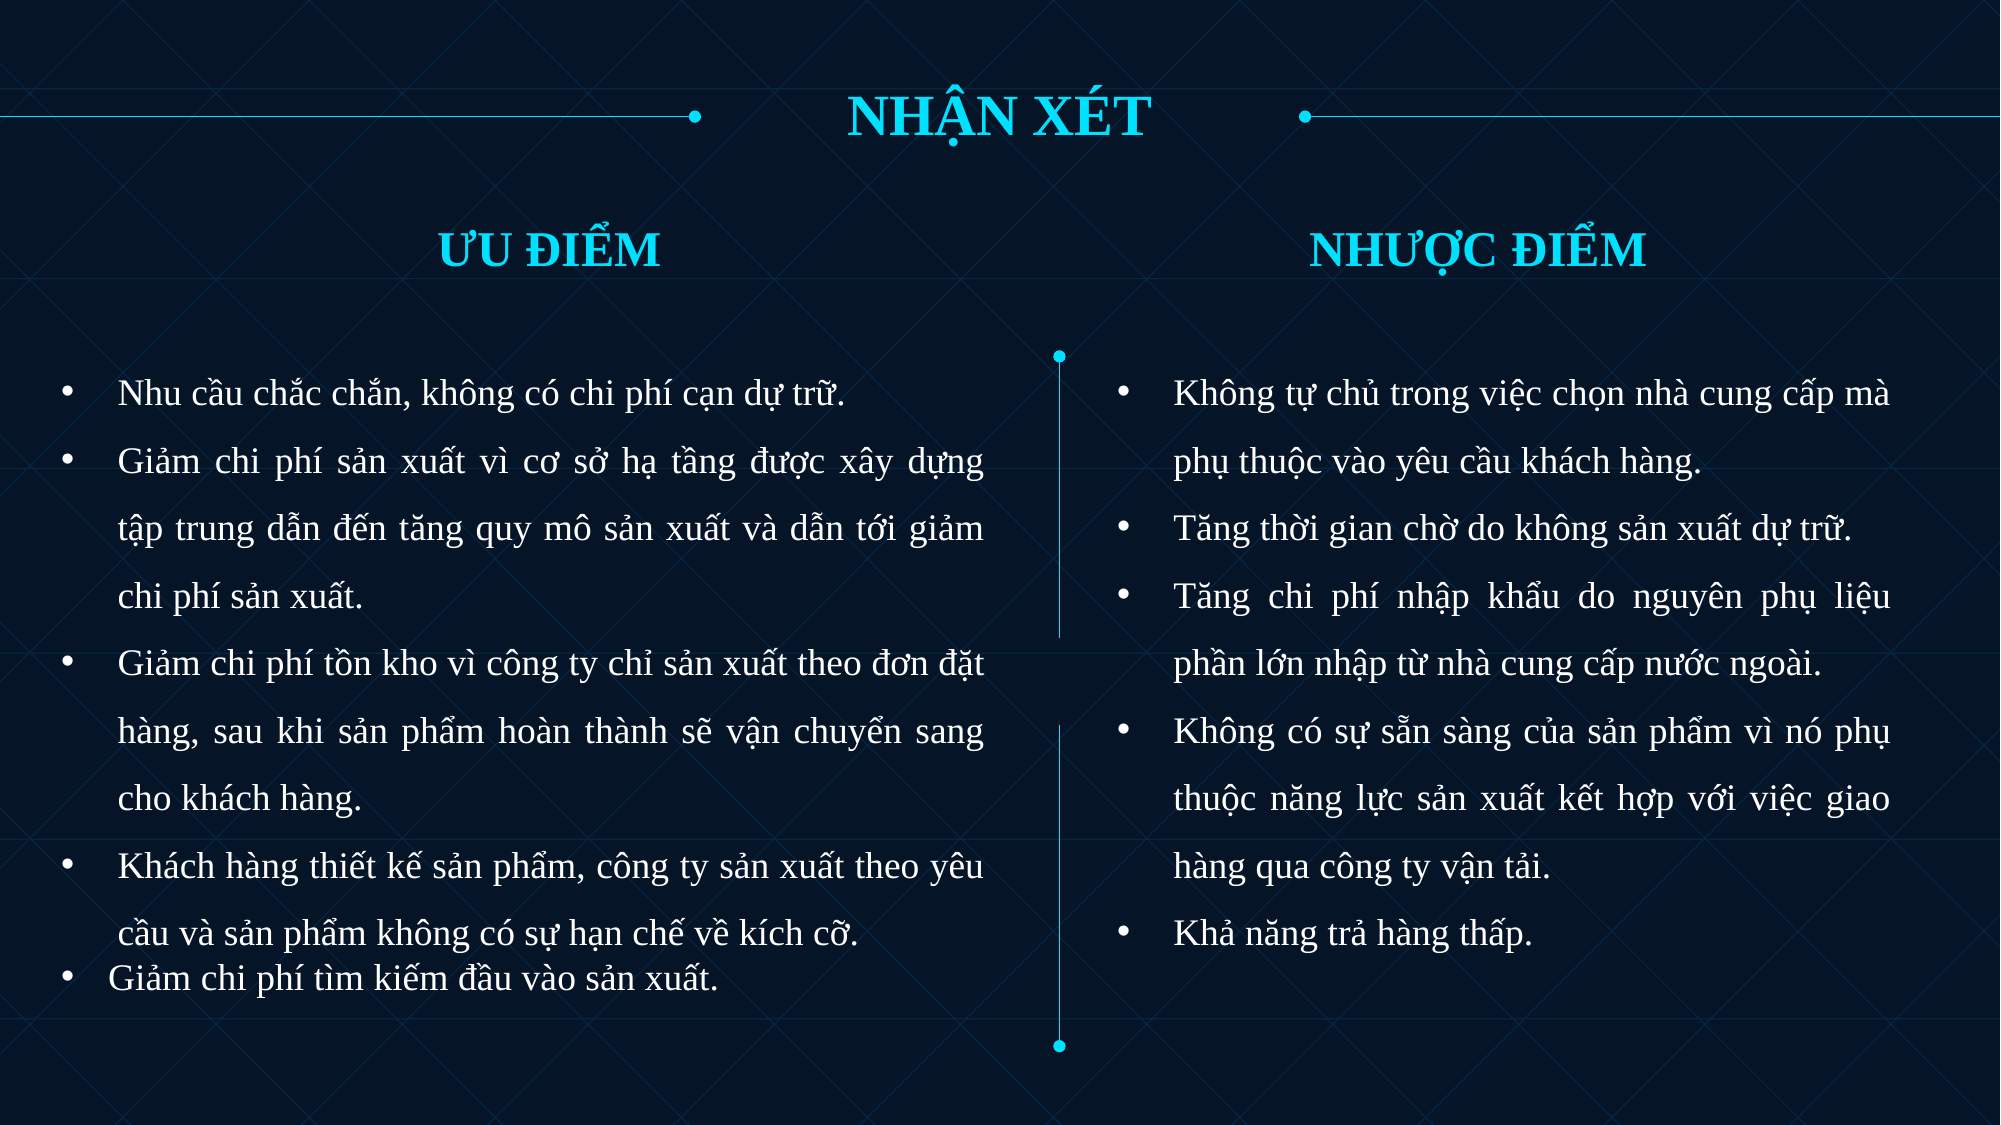

NHẬN XÉT
ƯU ĐIỂM
NHƯỢC ĐIỂM
Nhu cầu chắc chắn, không có chi phí cạn dự trữ.
Giảm chi phí sản xuất vì cơ sở hạ tầng được xây dựng tập trung dẫn đến tăng quy mô sản xuất và dẫn tới giảm chi phí sản xuất.
Giảm chi phí tồn kho vì công ty chỉ sản xuất theo đơn đặt hàng, sau khi sản phẩm hoàn thành sẽ vận chuyển sang cho khách hàng.
Khách hàng thiết kế sản phẩm, công ty sản xuất theo yêu cầu và sản phẩm không có sự hạn chế về kích cỡ.
Giảm chi phí tìm kiếm đầu vào sản xuất.
Không tự chủ trong việc chọn nhà cung cấp mà phụ thuộc vào yêu cầu khách hàng.
Tăng thời gian chờ do không sản xuất dự trữ.
Tăng chi phí nhập khẩu do nguyên phụ liệu phần lớn nhập từ nhà cung cấp nước ngoài.
Không có sự sẵn sàng của sản phẩm vì nó phụ thuộc năng lực sản xuất kết hợp với việc giao hàng qua công ty vận tải.
Khả năng trả hàng thấp.